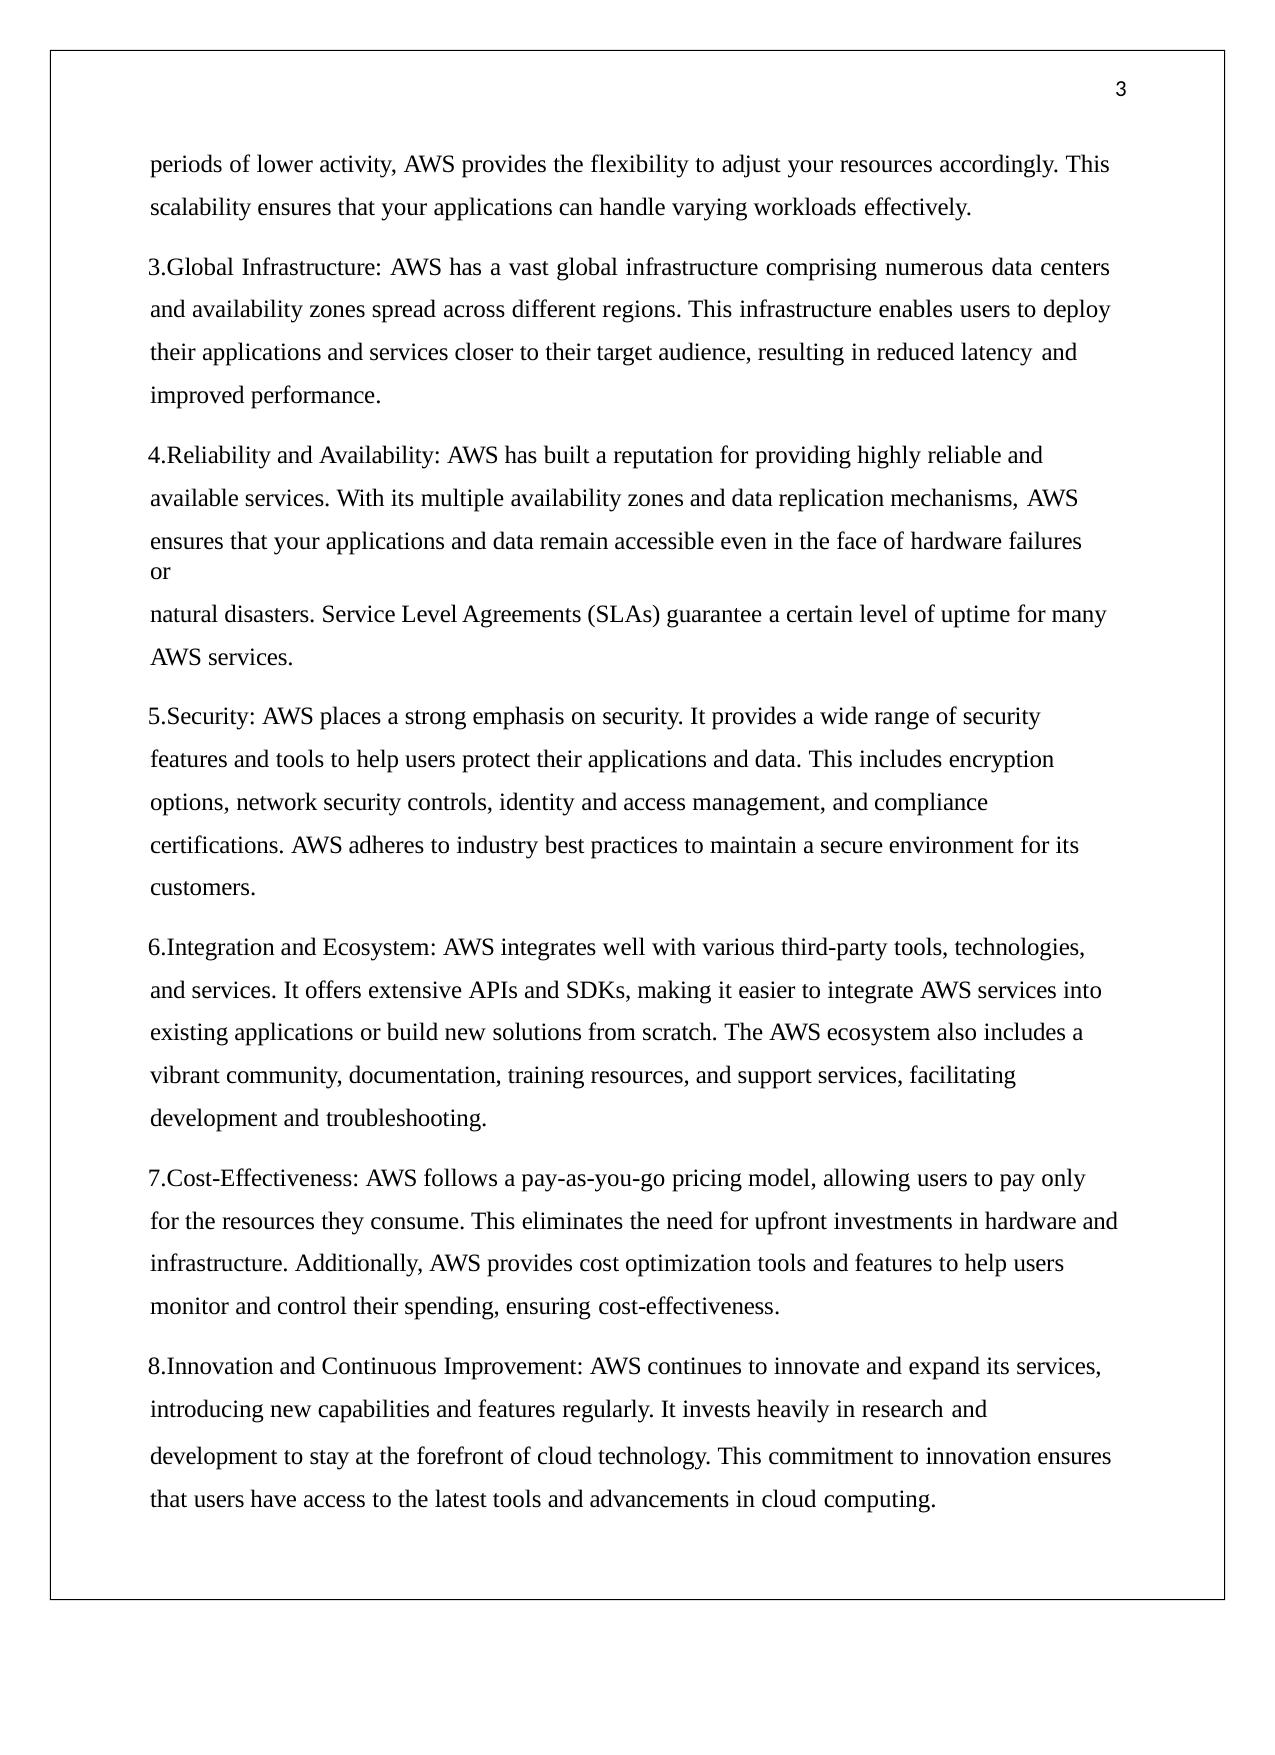

3

periods of lower activity, AWS provides the flexibility to adjust your resources accordingly. This  scalability ensures that your applications can handle varying workloads effectively.
Global Infrastructure: AWS has a vast global infrastructure comprising numerous data centers  and availability zones spread across different regions. This infrastructure enables users to deploy  their applications and services closer to their target audience, resulting in reduced latency and
improved performance.
Reliability and Availability: AWS has built a reputation for providing highly reliable and  available services. With its multiple availability zones and data replication mechanisms, AWS
ensures that your applications and data remain accessible even in the face of hardware failures or
natural disasters. Service Level Agreements (SLAs) guarantee a certain level of uptime for many  AWS services.
Security: AWS places a strong emphasis on security. It provides a wide range of security  features and tools to help users protect their applications and data. This includes encryption  options, network security controls, identity and access management, and compliance  certifications. AWS adheres to industry best practices to maintain a secure environment for its  customers.
Integration and Ecosystem: AWS integrates well with various third-party tools, technologies,  and services. It offers extensive APIs and SDKs, making it easier to integrate AWS services into  existing applications or build new solutions from scratch. The AWS ecosystem also includes a  vibrant community, documentation, training resources, and support services, facilitating  development and troubleshooting.
Cost-Effectiveness: AWS follows a pay-as-you-go pricing model, allowing users to pay only  for the resources they consume. This eliminates the need for upfront investments in hardware and  infrastructure. Additionally, AWS provides cost optimization tools and features to help users
monitor and control their spending, ensuring cost-effectiveness.
Innovation and Continuous Improvement: AWS continues to innovate and expand its services,  introducing new capabilities and features regularly. It invests heavily in research and
development to stay at the forefront of cloud technology. This commitment to innovation ensures  that users have access to the latest tools and advancements in cloud computing.